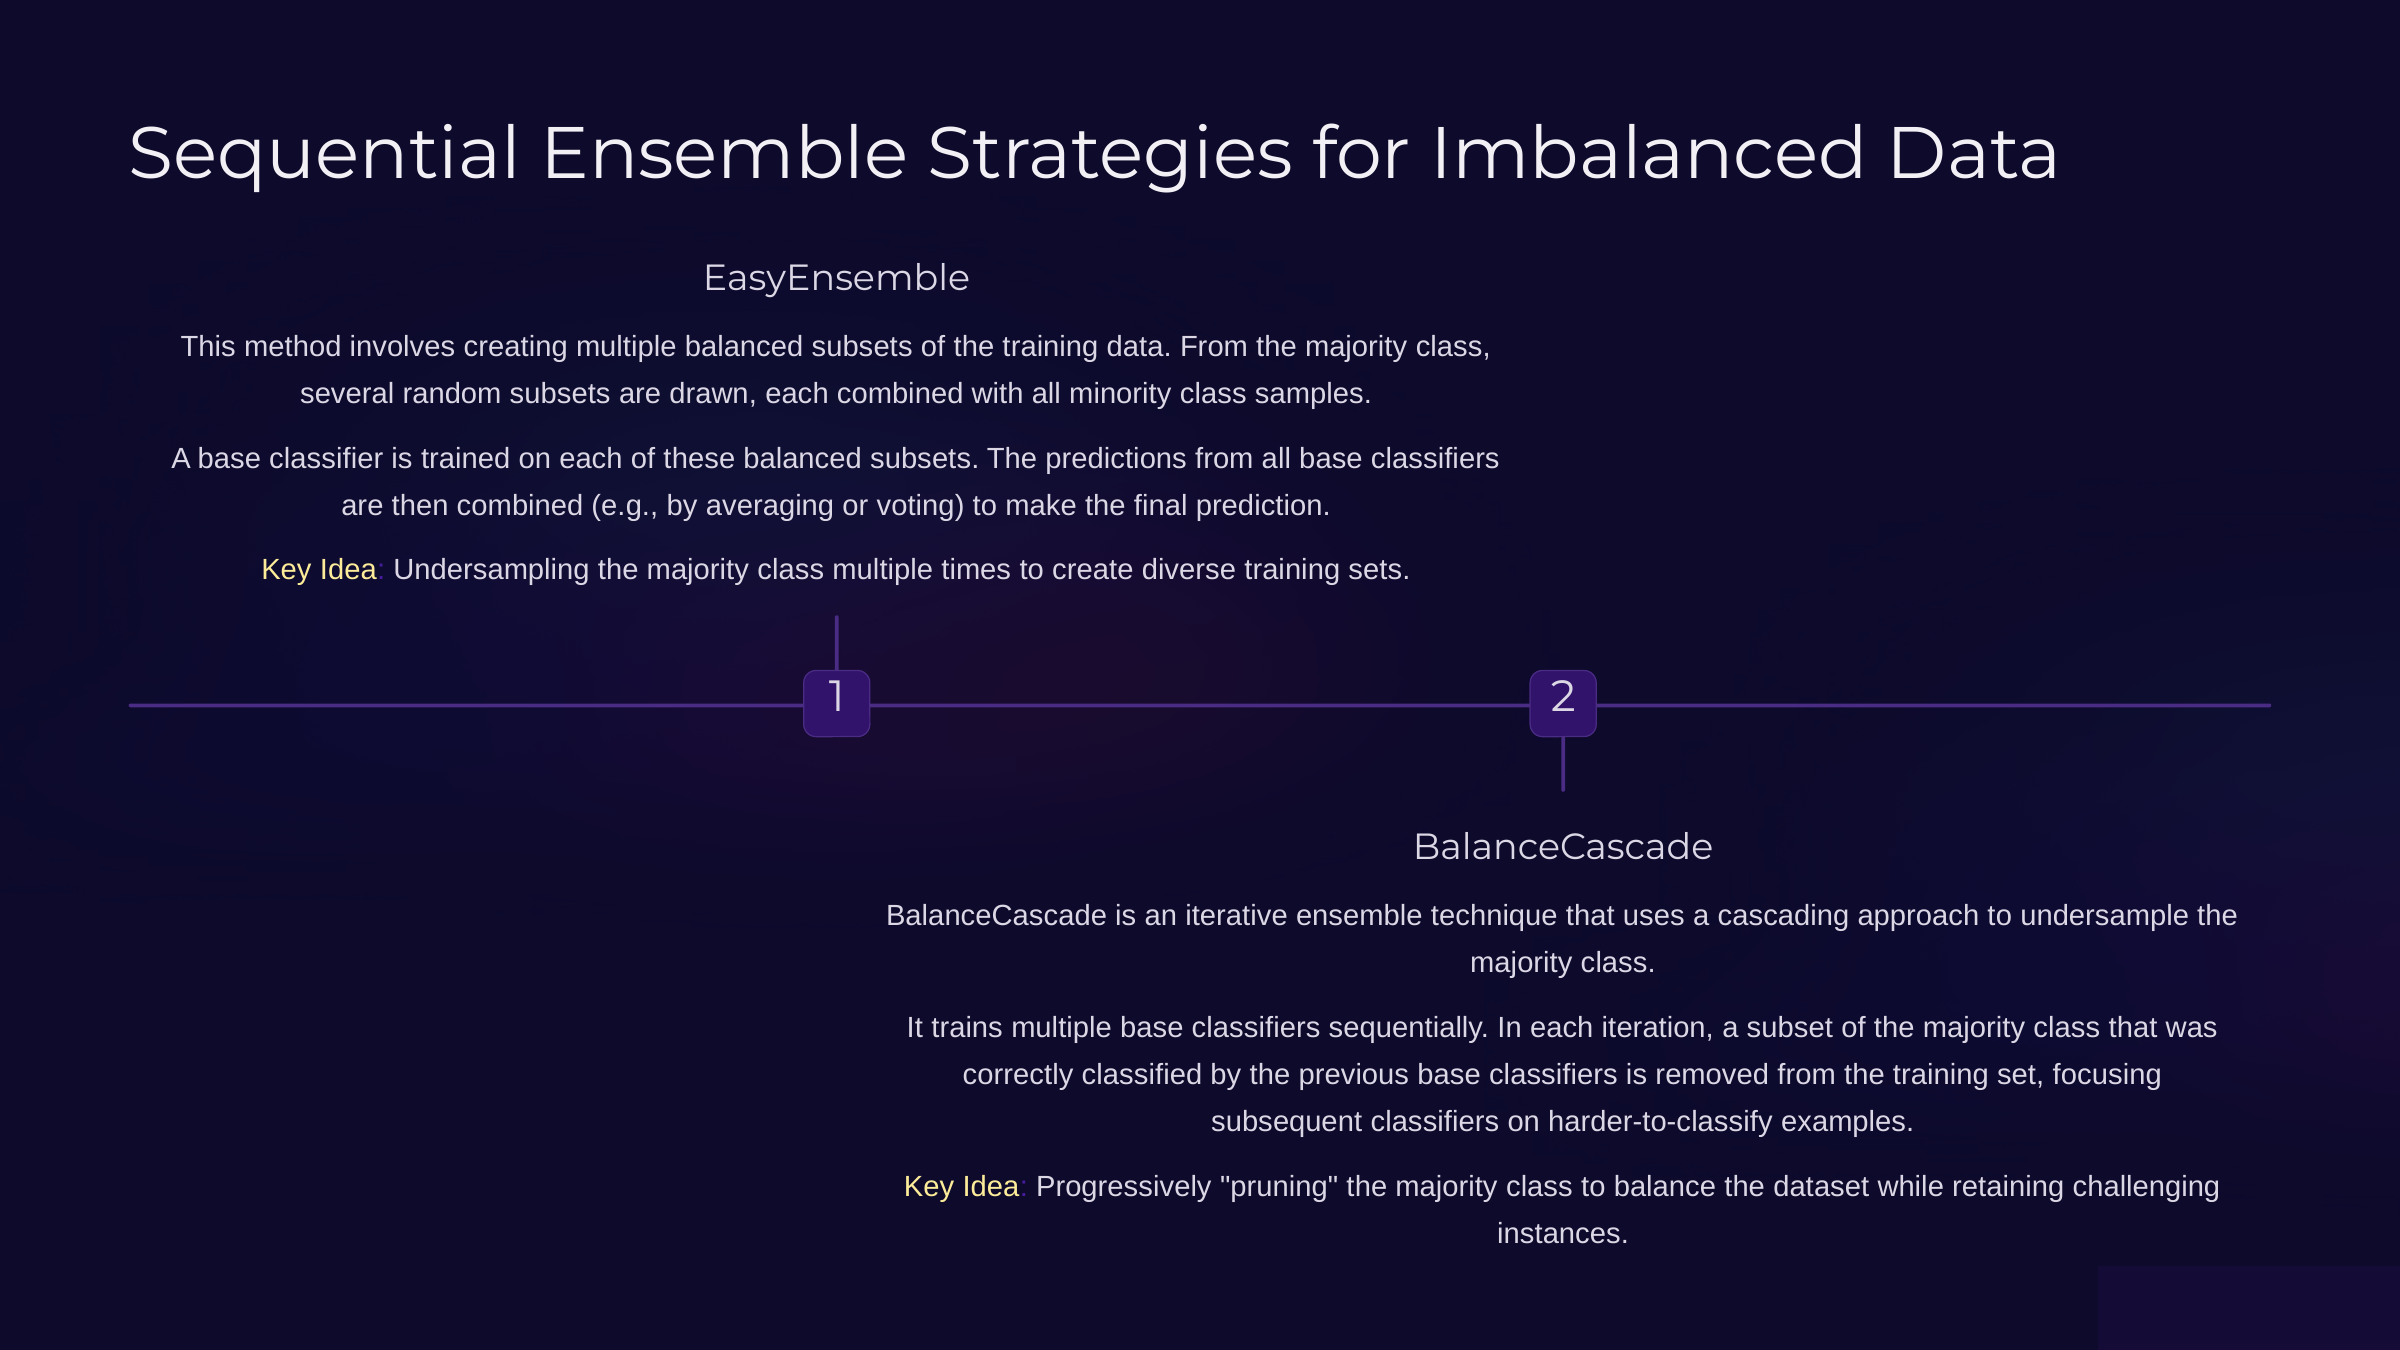

Sequential Ensemble Strategies for Imbalanced Data
EasyEnsemble
This method involves creating multiple balanced subsets of the training data. From the majority class, several random subsets are drawn, each combined with all minority class samples.
A base classifier is trained on each of these balanced subsets. The predictions from all base classifiers are then combined (e.g., by averaging or voting) to make the final prediction.
Key Idea: Undersampling the majority class multiple times to create diverse training sets.

1
2

BalanceCascade
BalanceCascade is an iterative ensemble technique that uses a cascading approach to undersample the majority class.
It trains multiple base classifiers sequentially. In each iteration, a subset of the majority class that was correctly classified by the previous base classifiers is removed from the training set, focusing subsequent classifiers on harder-to-classify examples.
Key Idea: Progressively "pruning" the majority class to balance the dataset while retaining challenging instances.